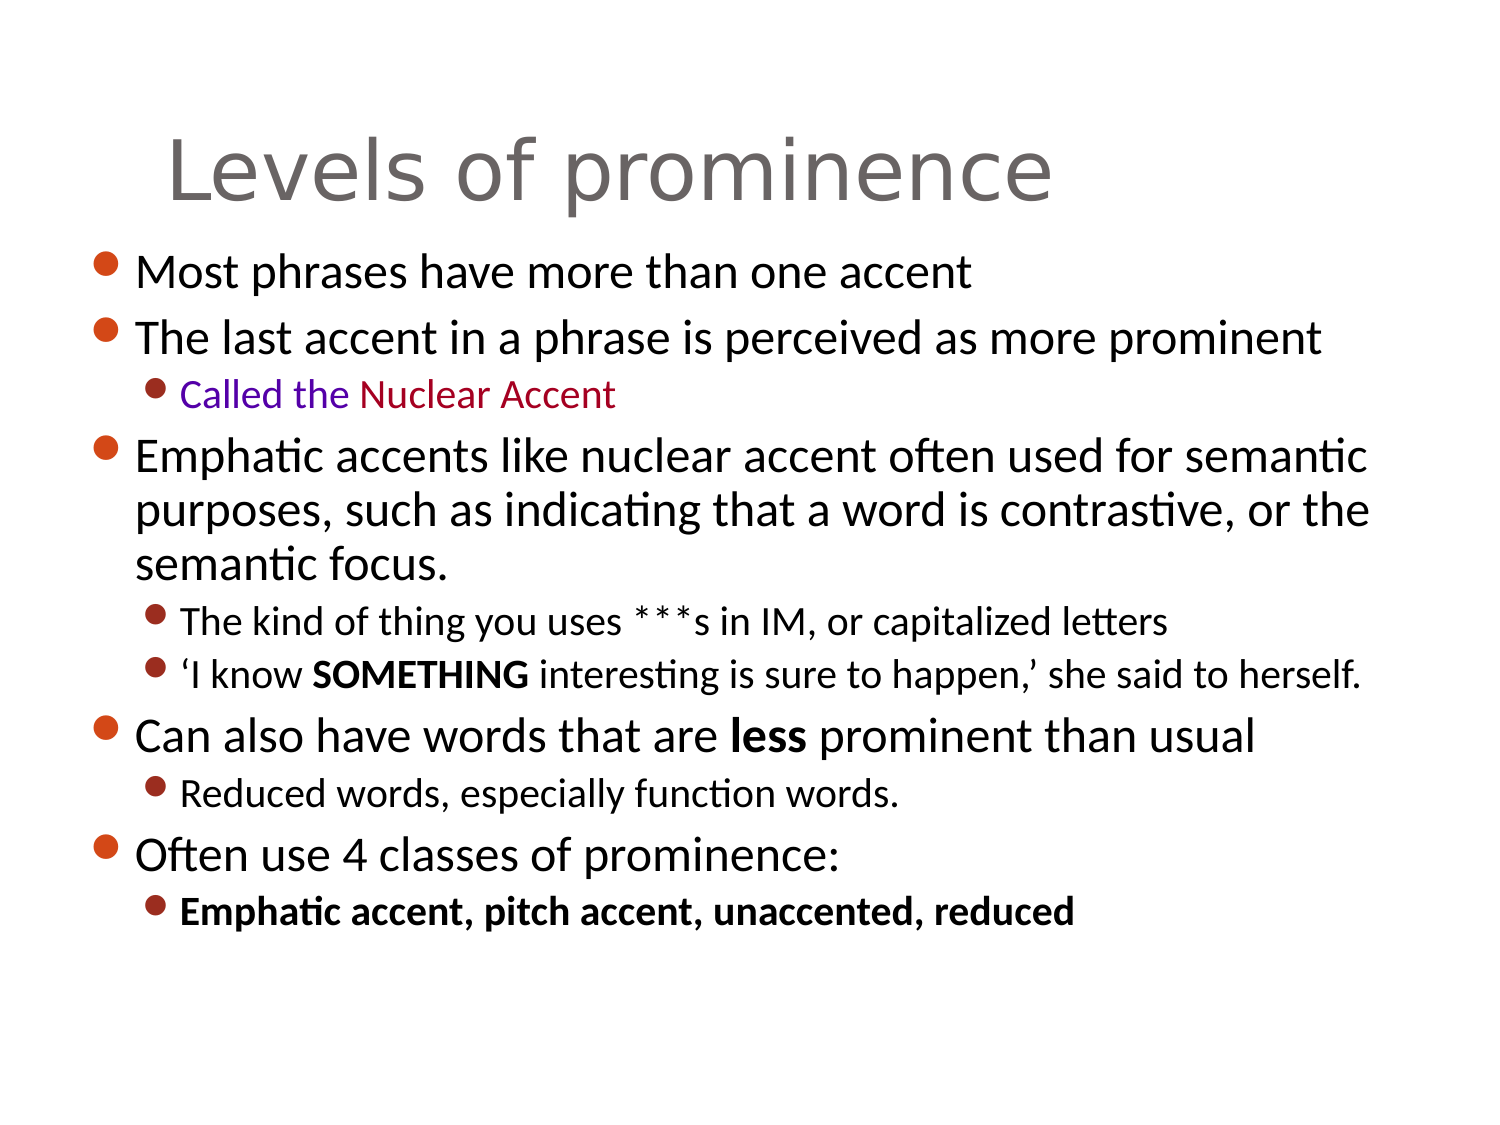

# Levels of prominence
Most phrases have more than one accent
The last accent in a phrase is perceived as more prominent
Called the Nuclear Accent
Emphatic accents like nuclear accent often used for semantic purposes, such as indicating that a word is contrastive, or the semantic focus.
The kind of thing you uses ***s in IM, or capitalized letters
‘I know SOMETHING interesting is sure to happen,’ she said to herself.
Can also have words that are less prominent than usual
Reduced words, especially function words.
Often use 4 classes of prominence:
Emphatic accent, pitch accent, unaccented, reduced